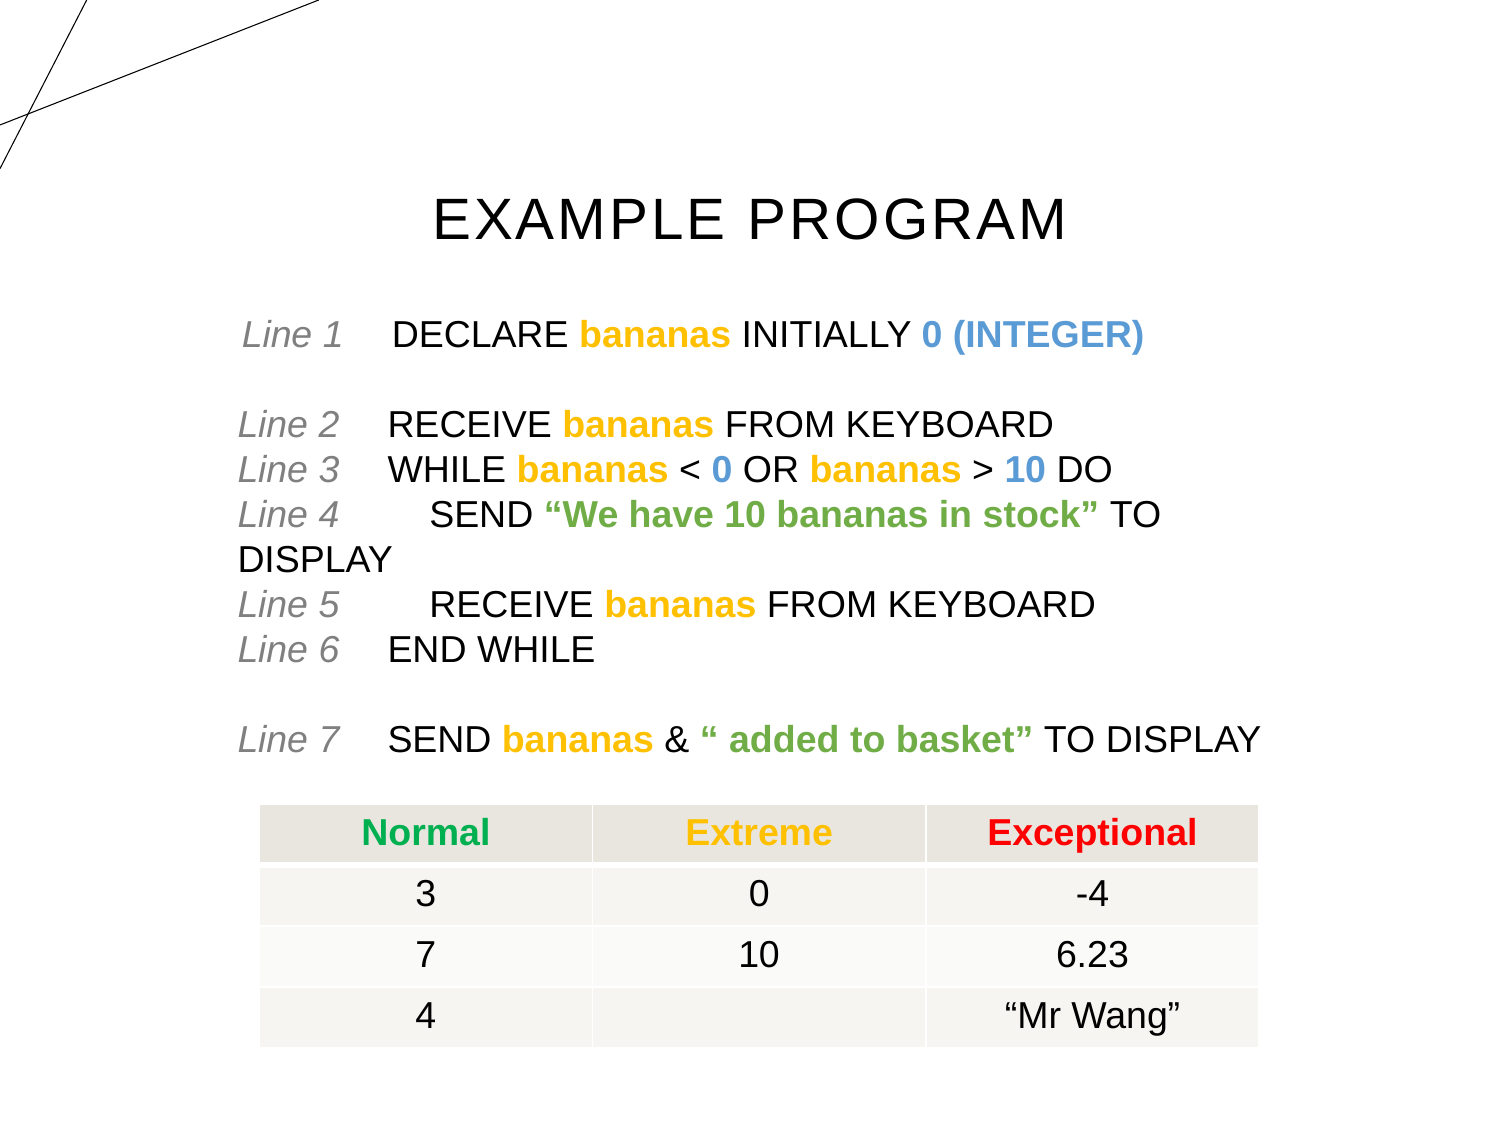

# Example Program
Line 1	DECLARE bananas INITIALLY 0 (INTEGER)

Line 2	RECEIVE bananas FROM KEYBOARD
Line 3	WHILE bananas ˂ 0 OR bananas ˃ 10 DO
Line 4	    SEND “We have 10 bananas in stock” TO DISPLAY
Line 5	    RECEIVE bananas FROM KEYBOARD
Line 6	END WHILE

Line 7	SEND bananas & “ added to basket” TO DISPLAY
| Normal | Extreme | Exceptional |
| --- | --- | --- |
| 3 | 0 | -4 |
| 7 | 10 | 6.23 |
| 4 |  | “Mr Wang” |